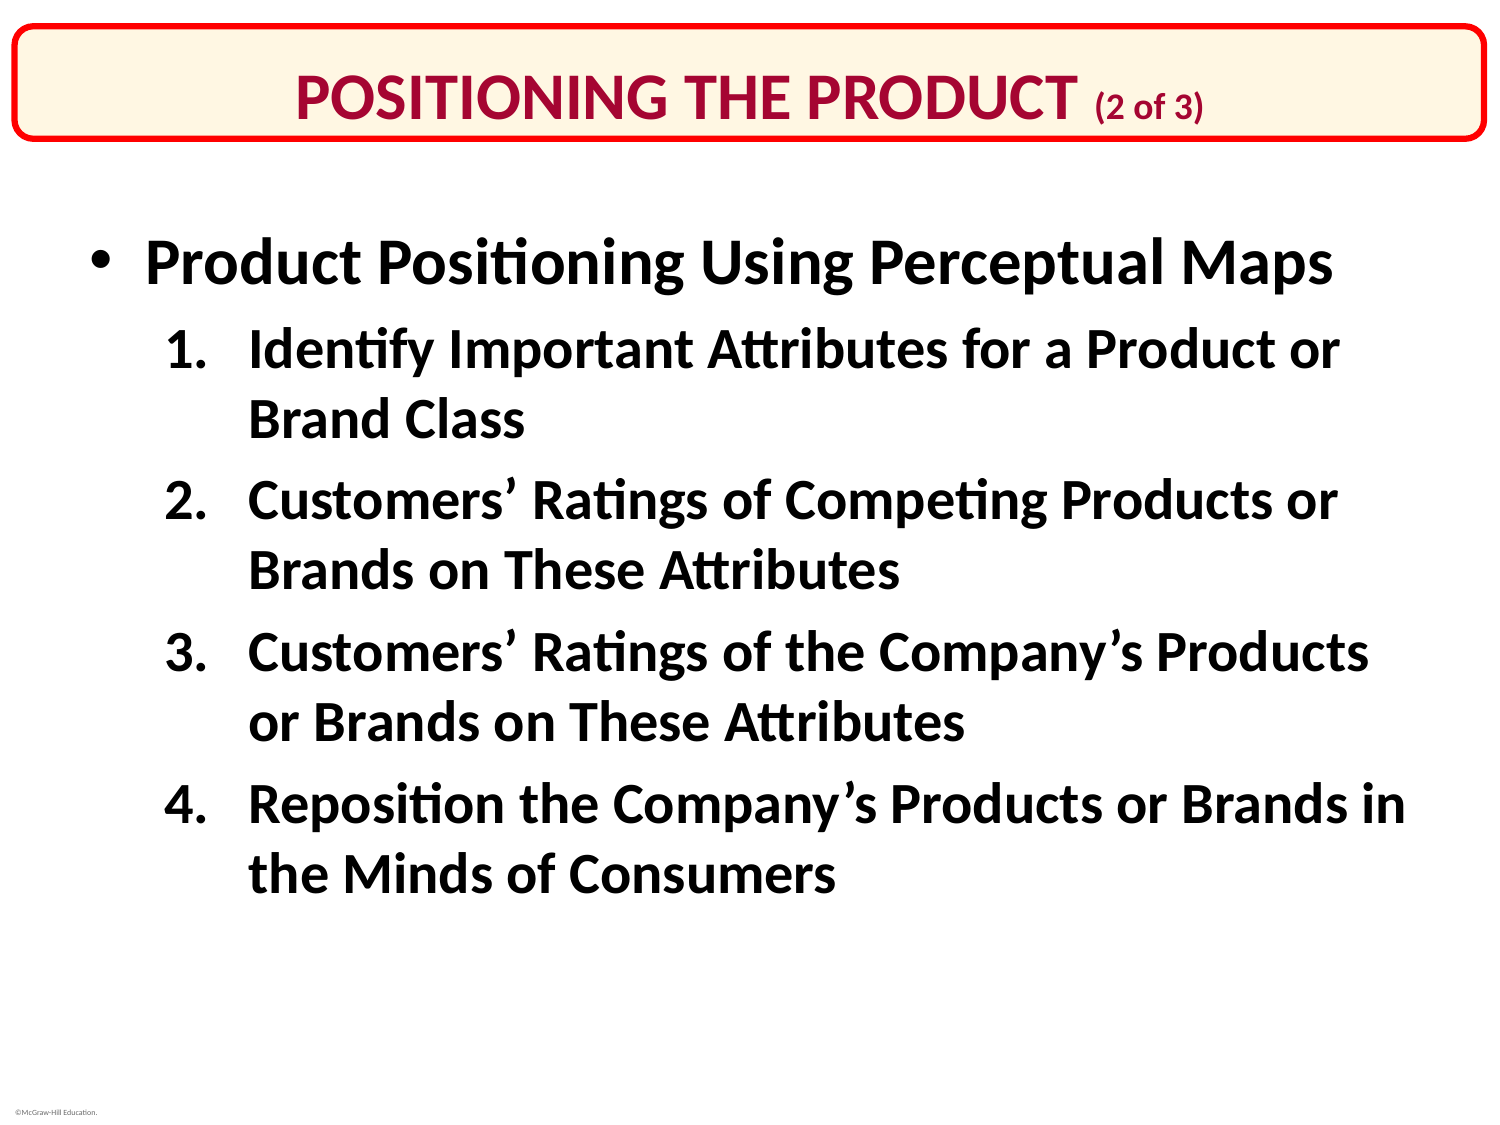

# POSITIONING THE PRODUCT (2 of 3)
Product Positioning Using Perceptual Maps
Identify Important Attributes for a Product or Brand Class
Customers’ Ratings of Competing Products or Brands on These Attributes
Customers’ Ratings of the Company’s Products or Brands on These Attributes
Reposition the Company’s Products or Brands in the Minds of Consumers